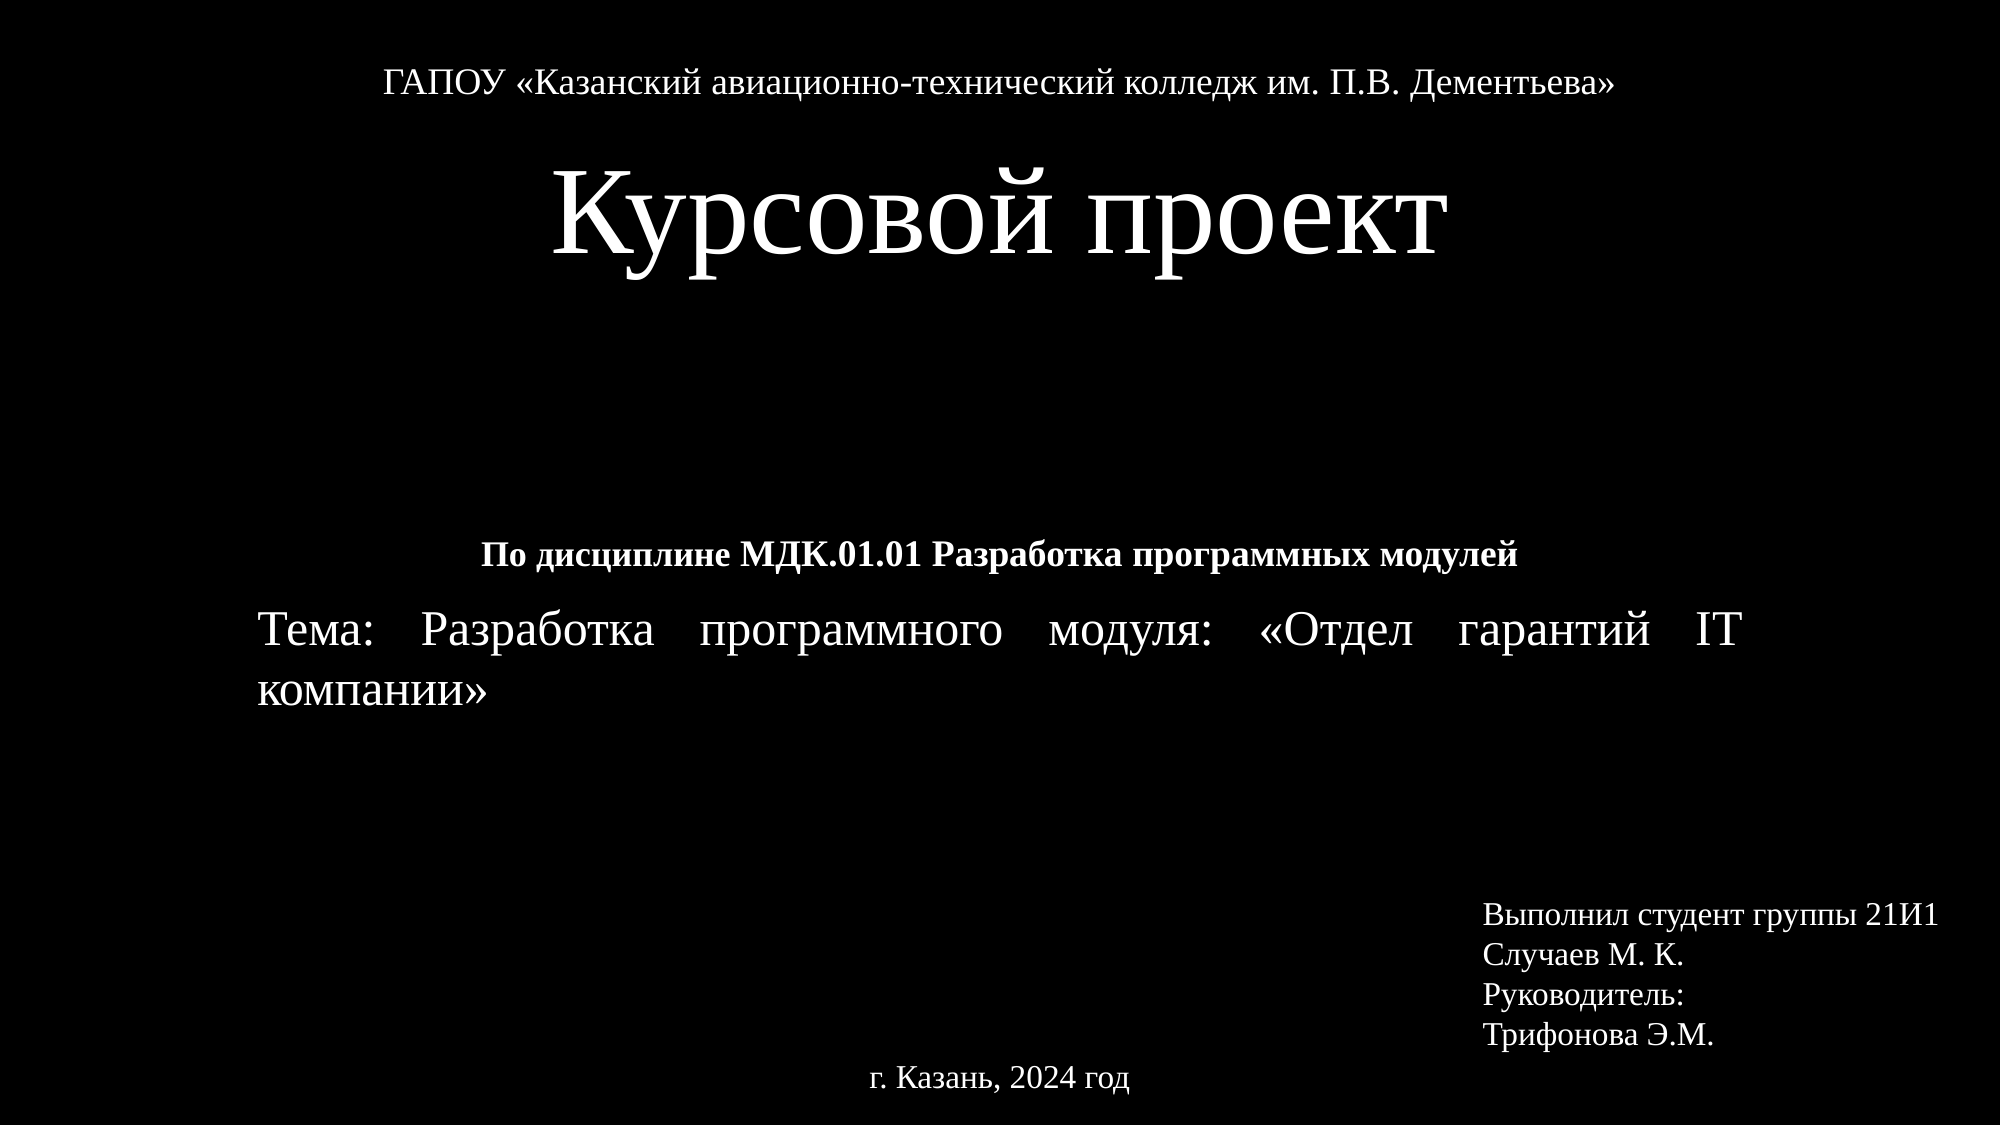

ГАПОУ «Казанский авиационно-технический колледж им. П.В. Дементьева»
# Курсовой проект
По дисциплине МДК.01.01 Разработка программных модулей
Тема: Разработка программного модуля: «Отдел гарантий IT компании»
Выполнил студент группы 21И1
Случаев М. К.
Руководитель:
Трифонова Э.М.
г. Казань, 2024 год